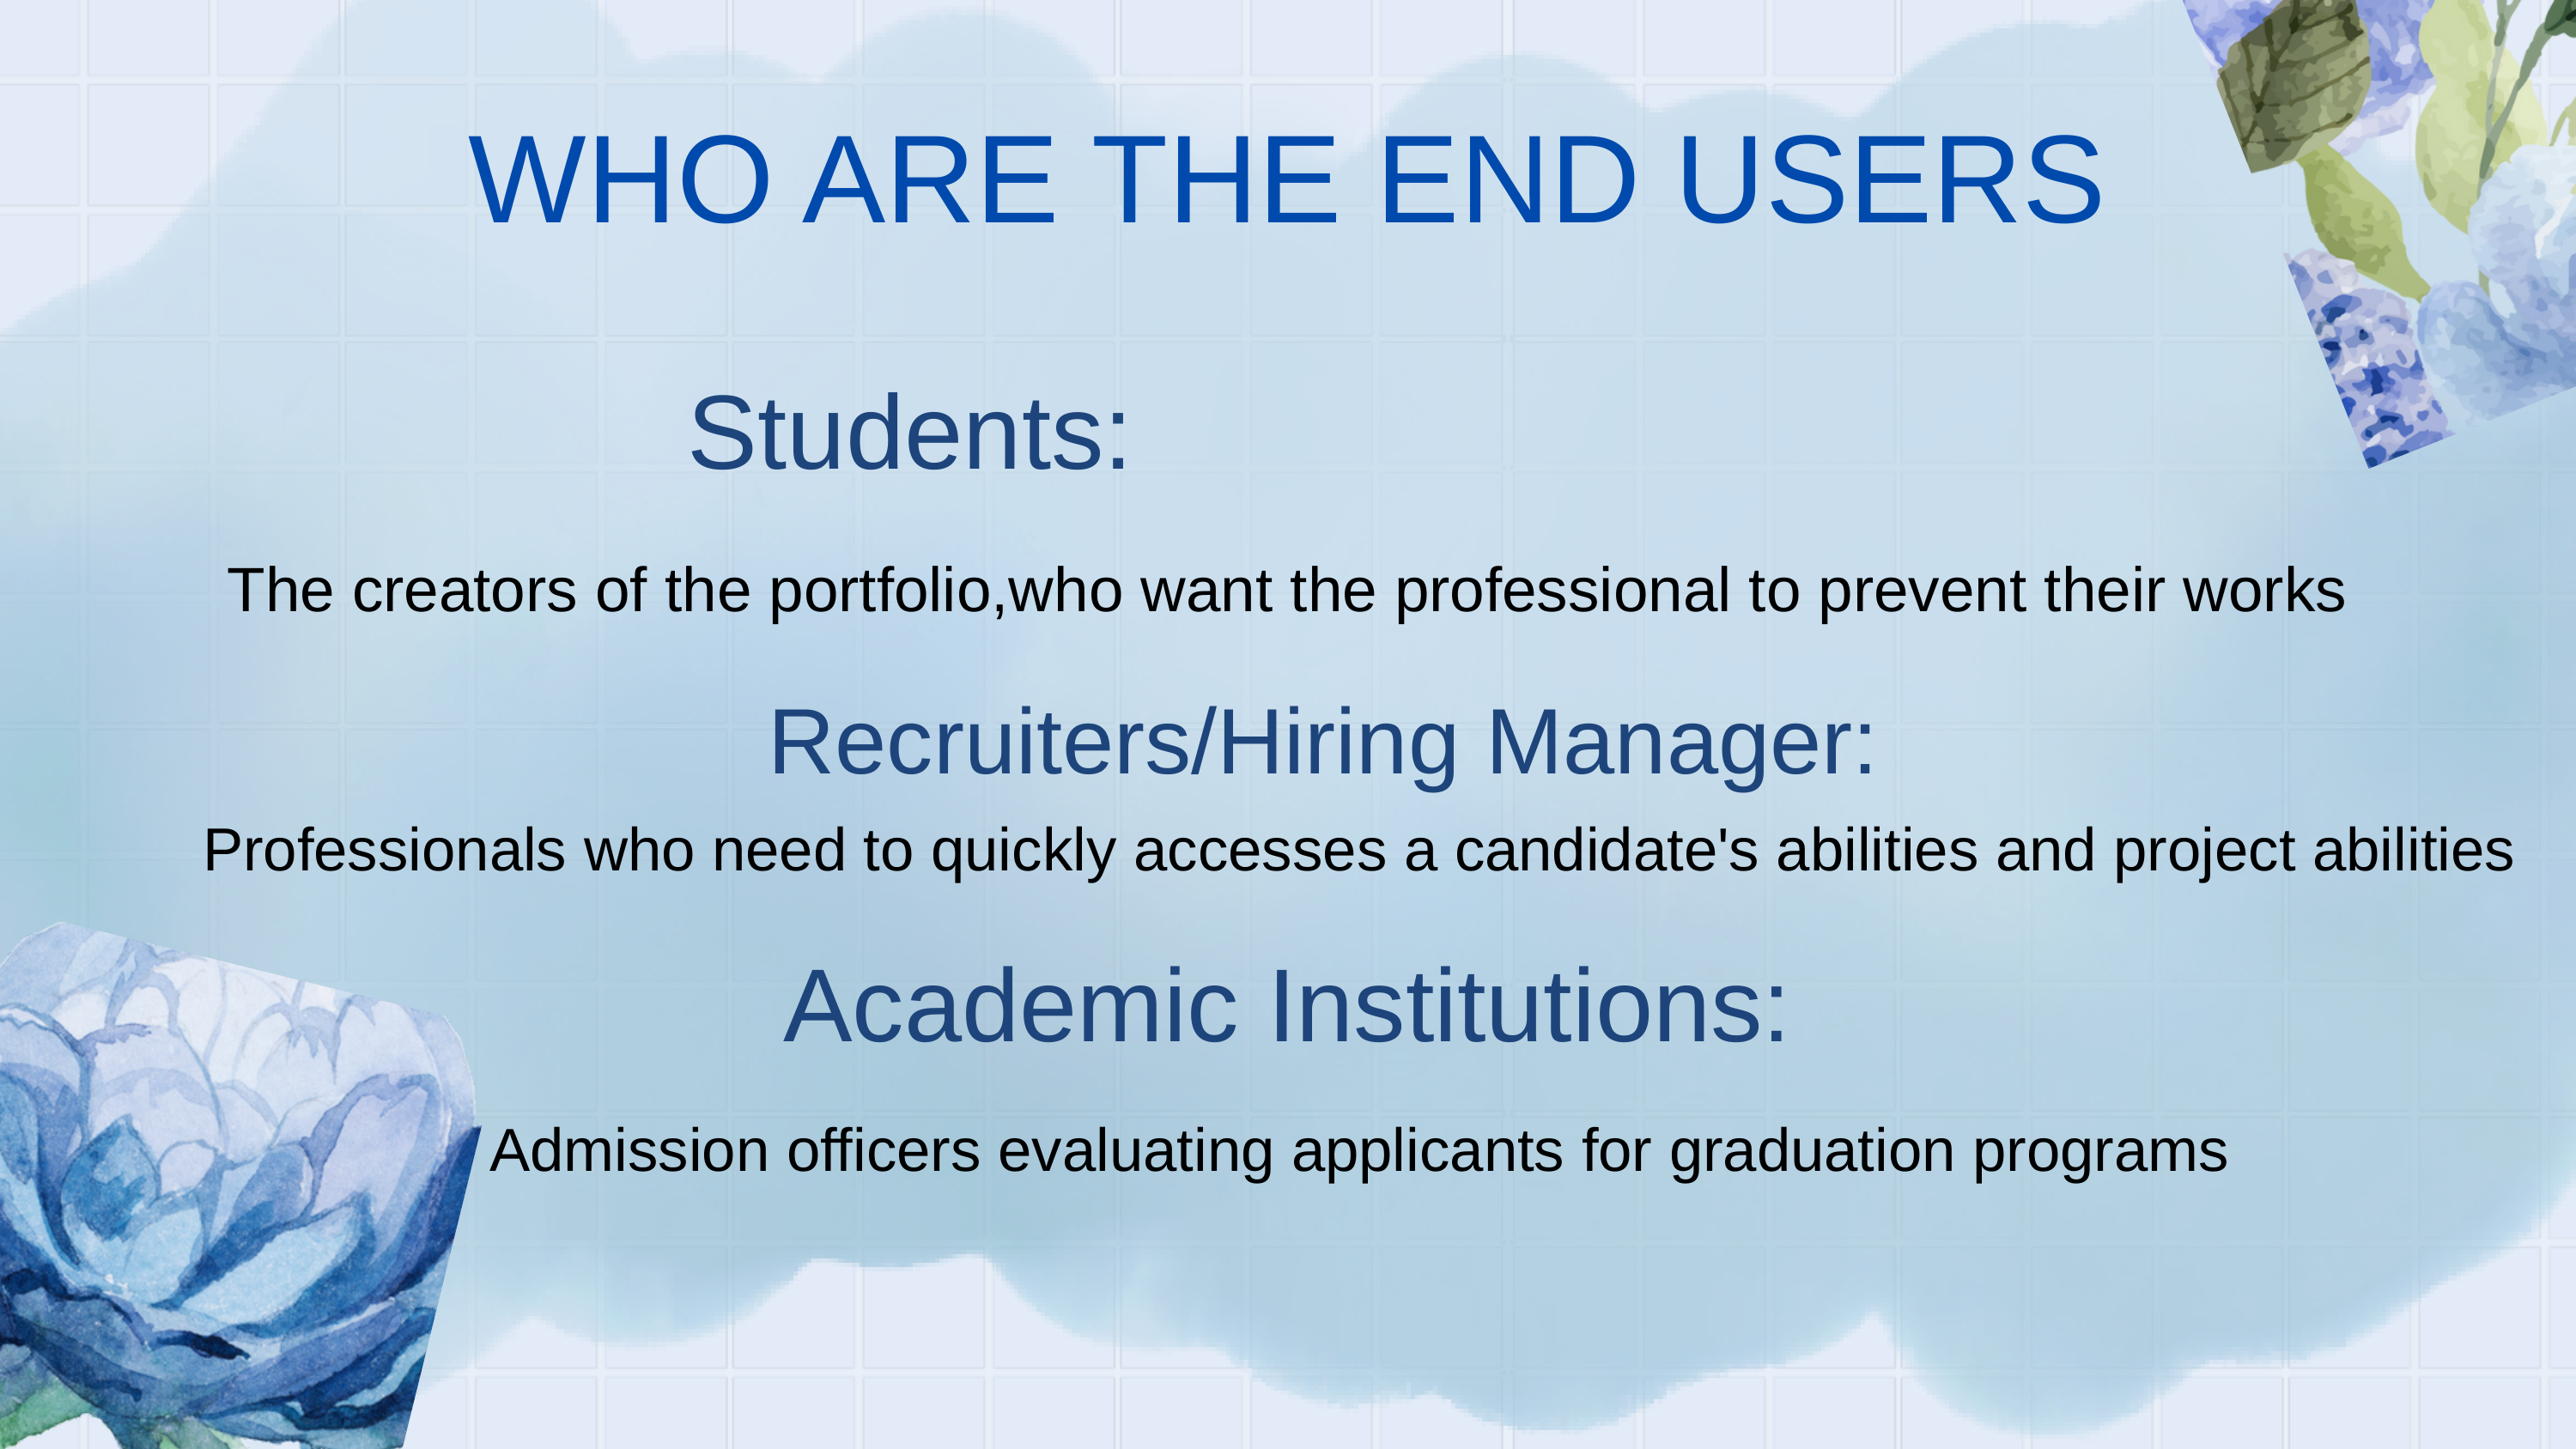

WHO ARE THE END USERS
Students:
The creators of the portfolio,who want the professional to prevent their works
Recruiters/Hiring Manager:
Professionals who need to quickly accesses a candidate's abilities and project abilities
Academic Institutions:

Admission officers evaluating applicants for graduation programs